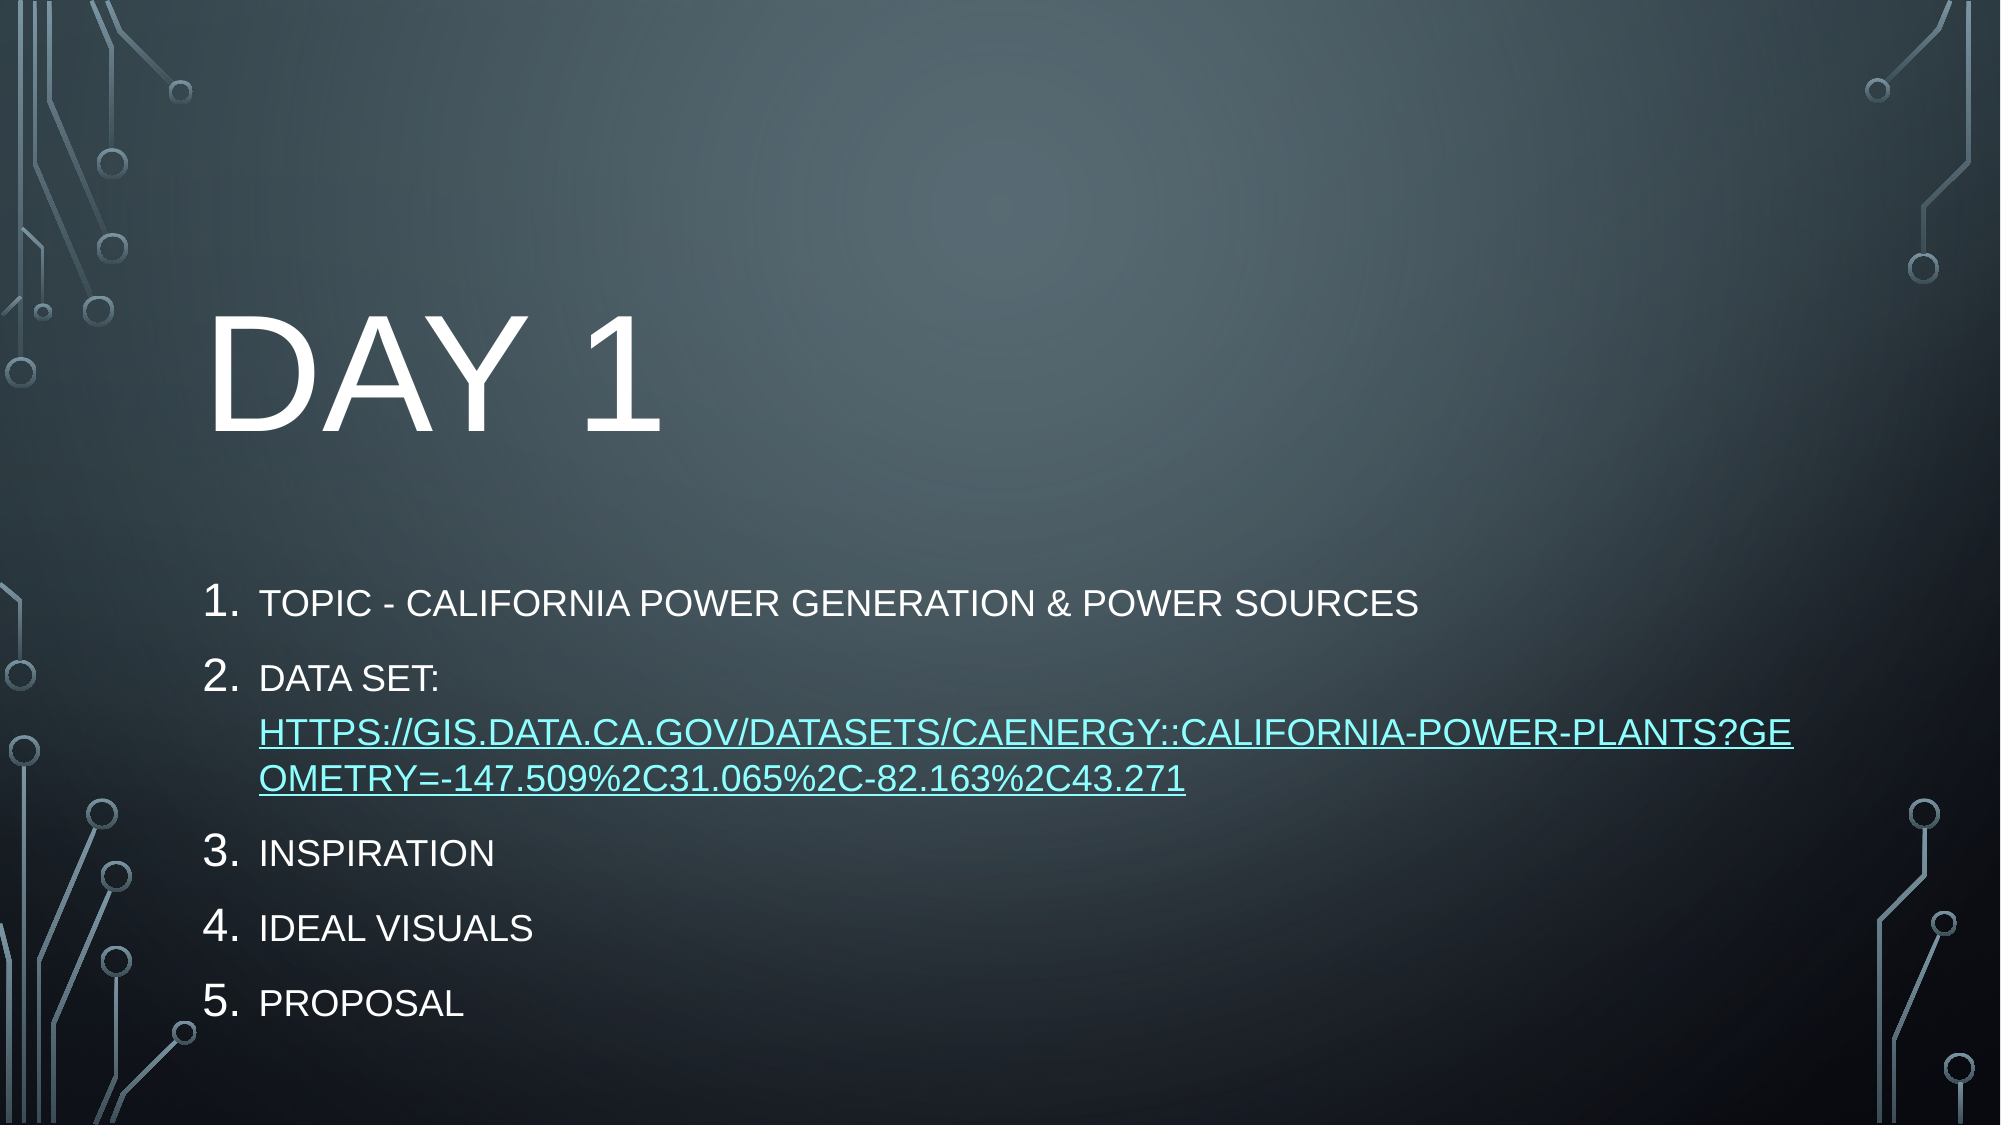

# Day 1
Topic - California Power Generation & Power sources
Data Set: https://gis.data.ca.gov/datasets/CAEnergy::california-power-plants?geometry=-147.509%2C31.065%2C-82.163%2C43.271
Inspiration
Ideal Visuals
Proposal